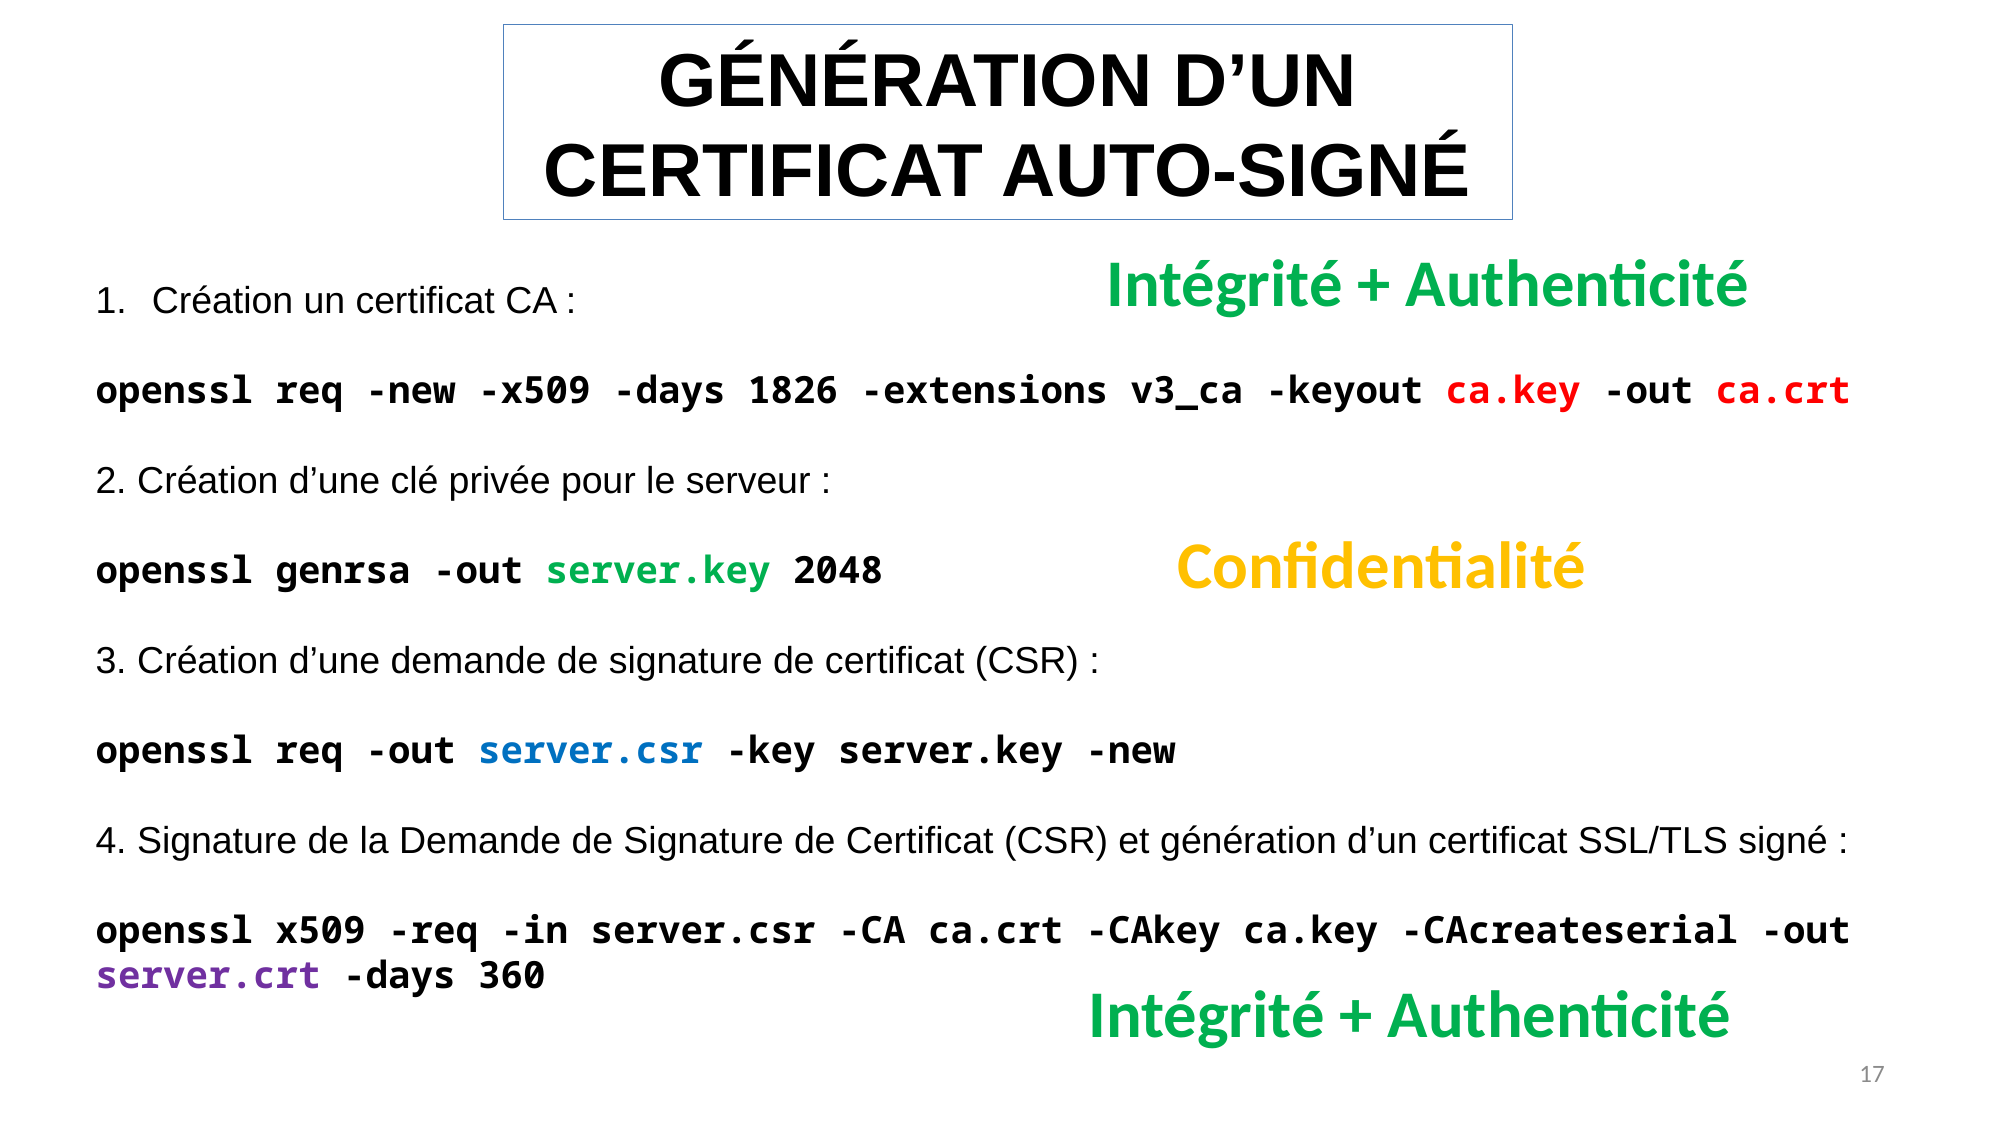

GÉNÉRATION D’UN CERTIFICAT AUTO-SIGNÉ
Intégrité + Authenticité
Création un certificat CA :

openssl req -new -x509 -days 1826 -extensions v3_ca -keyout ca.key -out ca.crt

2. Création d’une clé privée pour le serveur :

openssl genrsa -out server.key 2048

3. Création d’une demande de signature de certificat (CSR) :

openssl req -out server.csr -key server.key -new

4. Signature de la Demande de Signature de Certificat (CSR) et génération d’un certificat SSL/TLS signé :

openssl x509 -req -in server.csr -CA ca.crt -CAkey ca.key -CAcreateserial -out server.crt -days 360
Confidentialité
Intégrité + Authenticité
17